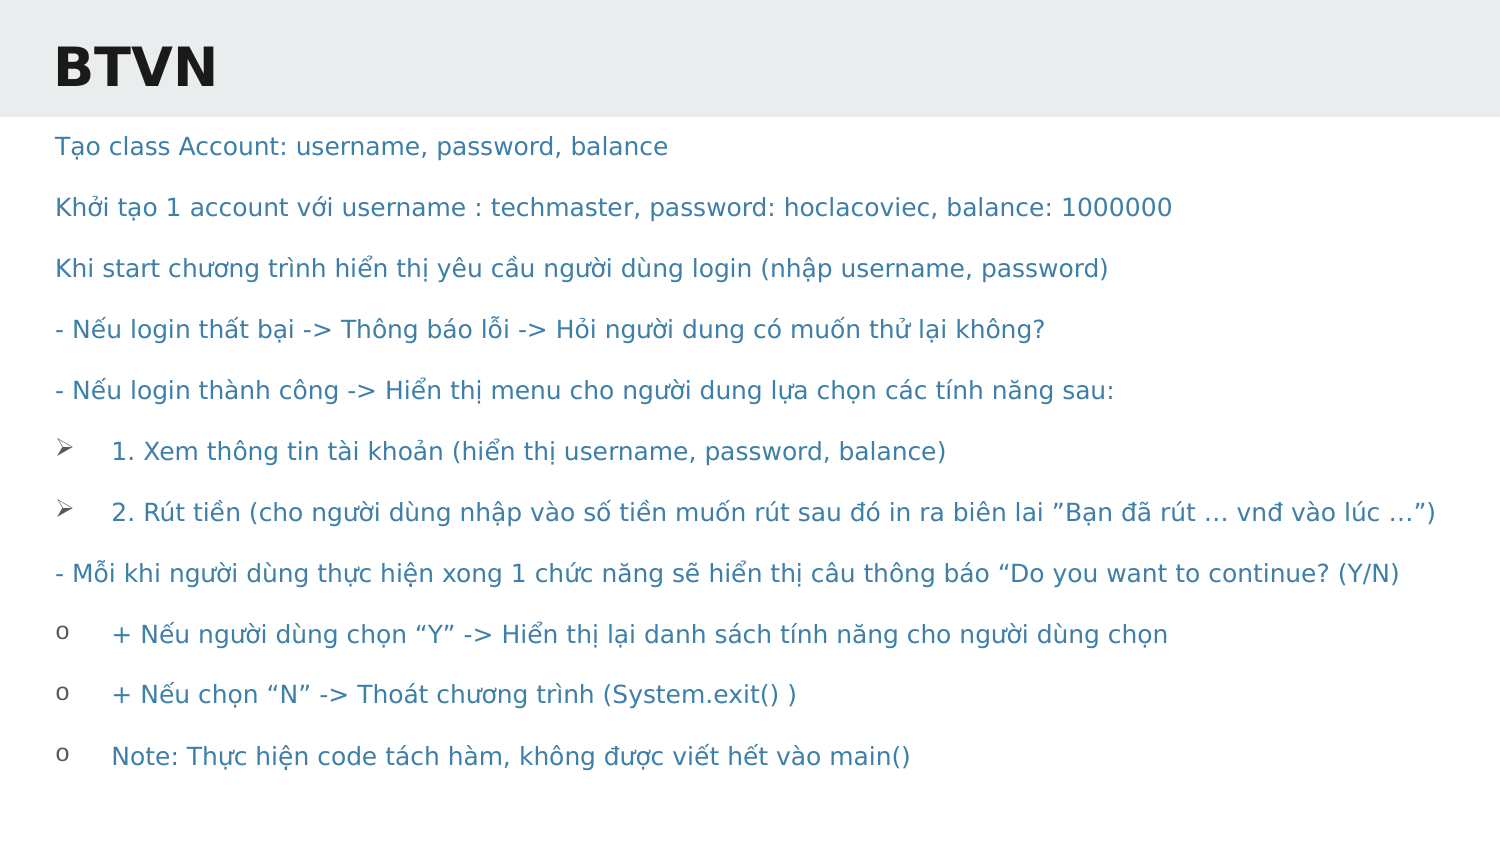

# BTVN
Tạo class Account: username, password, balance
Khởi tạo 1 account với username : techmaster, password: hoclacoviec, balance: 1000000
Khi start chương trình hiển thị yêu cầu người dùng login (nhập username, password)
- Nếu login thất bại -> Thông báo lỗi -> Hỏi người dung có muốn thử lại không?
- Nếu login thành công -> Hiển thị menu cho người dung lựa chọn các tính năng sau:
1. Xem thông tin tài khoản (hiển thị username, password, balance)
2. Rút tiền (cho người dùng nhập vào số tiền muốn rút sau đó in ra biên lai ”Bạn đã rút … vnđ vào lúc …”)
- Mỗi khi người dùng thực hiện xong 1 chức năng sẽ hiển thị câu thông báo “Do you want to continue? (Y/N)
+ Nếu người dùng chọn “Y” -> Hiển thị lại danh sách tính năng cho người dùng chọn
+ Nếu chọn “N” -> Thoát chương trình (System.exit() )
Note: Thực hiện code tách hàm, không được viết hết vào main()